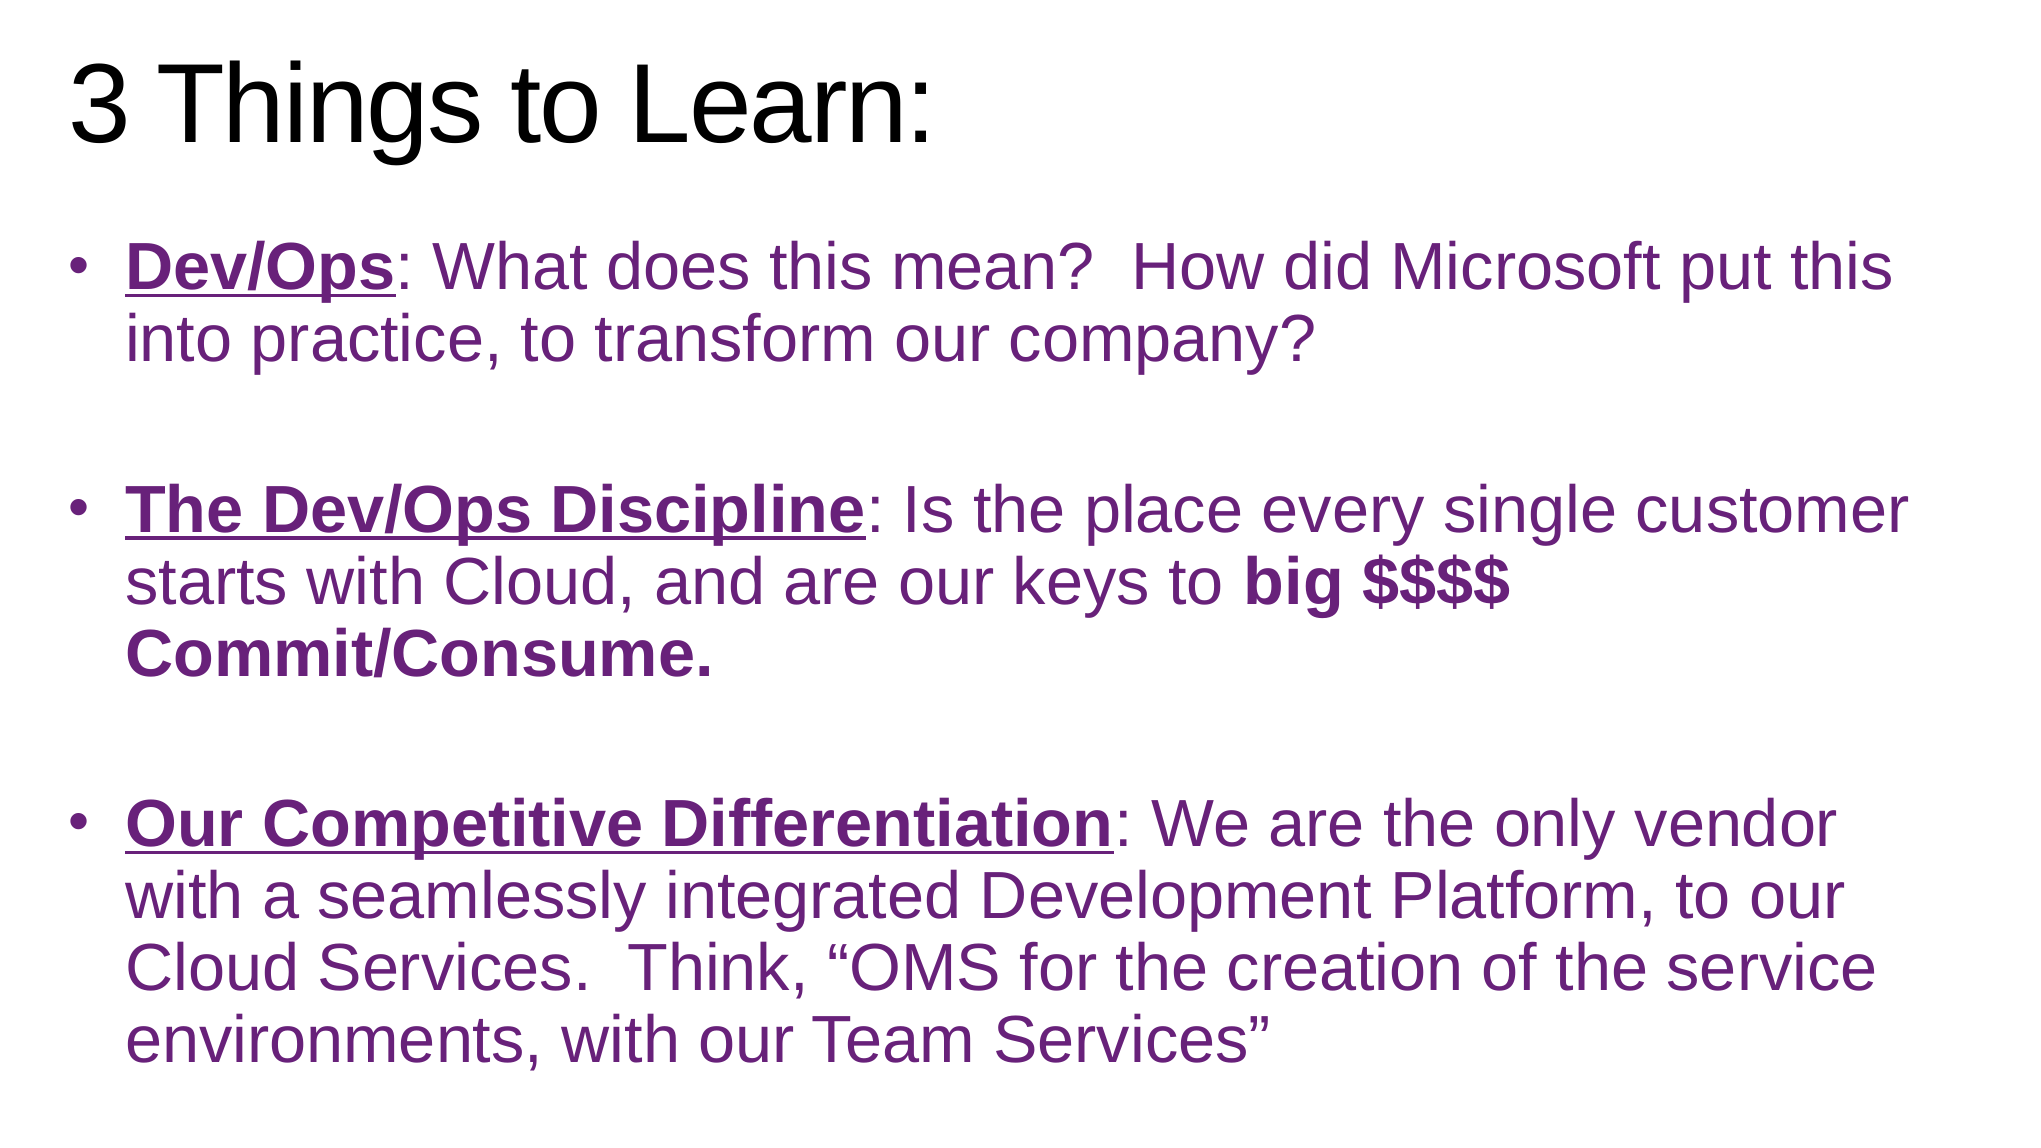

# 3 Things to Learn:
Dev/Ops: What does this mean?  How did Microsoft put this into practice, to transform our company?

The Dev/Ops Discipline: Is the place every single customer starts with Cloud, and are our keys to big $$$$ Commit/Consume.

Our Competitive Differentiation: We are the only vendor with a seamlessly integrated Development Platform, to our Cloud Services.  Think, “OMS for the creation of the service environments, with our Team Services”